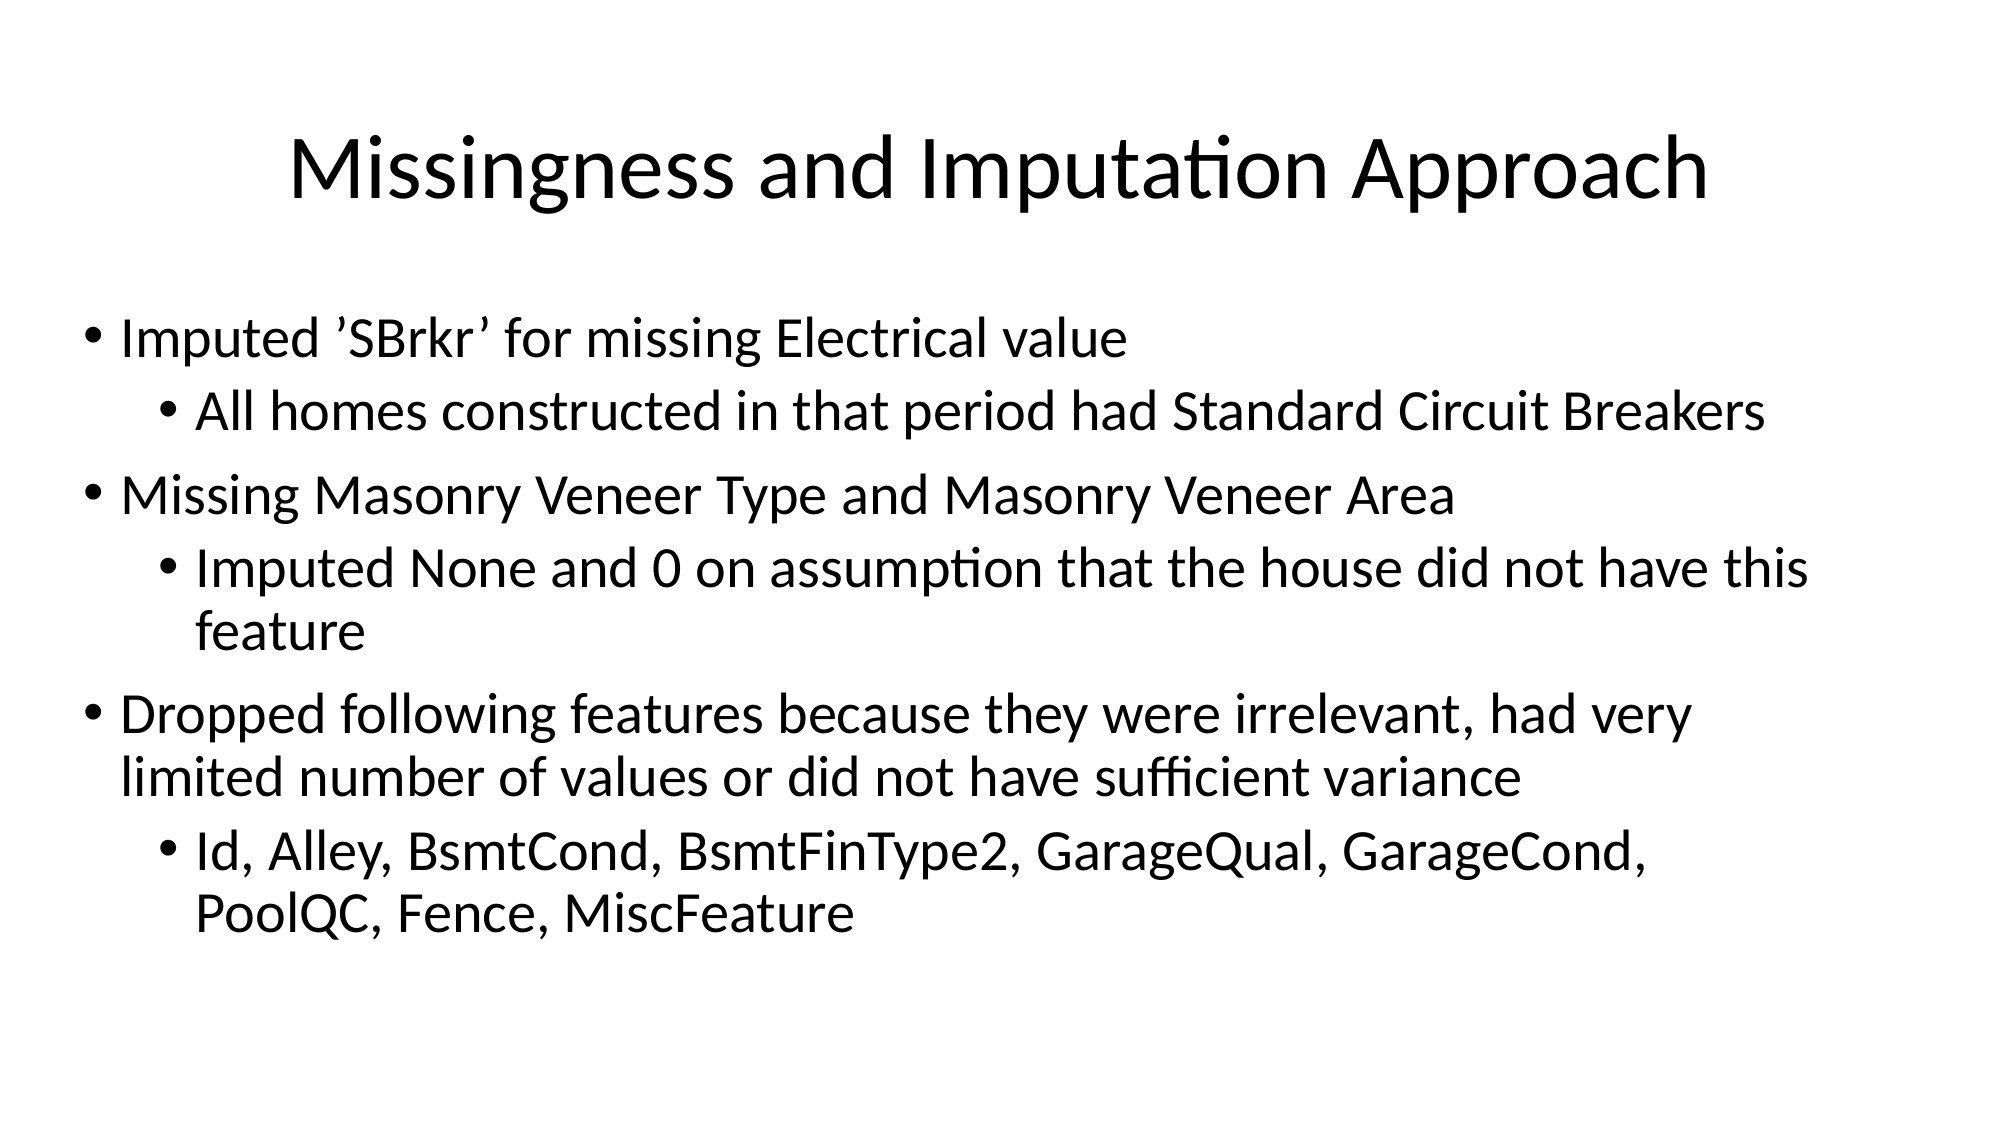

# Missingness and Imputation Approach
Imputed ’SBrkr’ for missing Electrical value
All homes constructed in that period had Standard Circuit Breakers
Missing Masonry Veneer Type and Masonry Veneer Area
Imputed None and 0 on assumption that the house did not have this feature
Dropped following features because they were irrelevant, had very limited number of values or did not have sufficient variance
Id, Alley, BsmtCond, BsmtFinType2, GarageQual, GarageCond,       PoolQC, Fence, MiscFeature